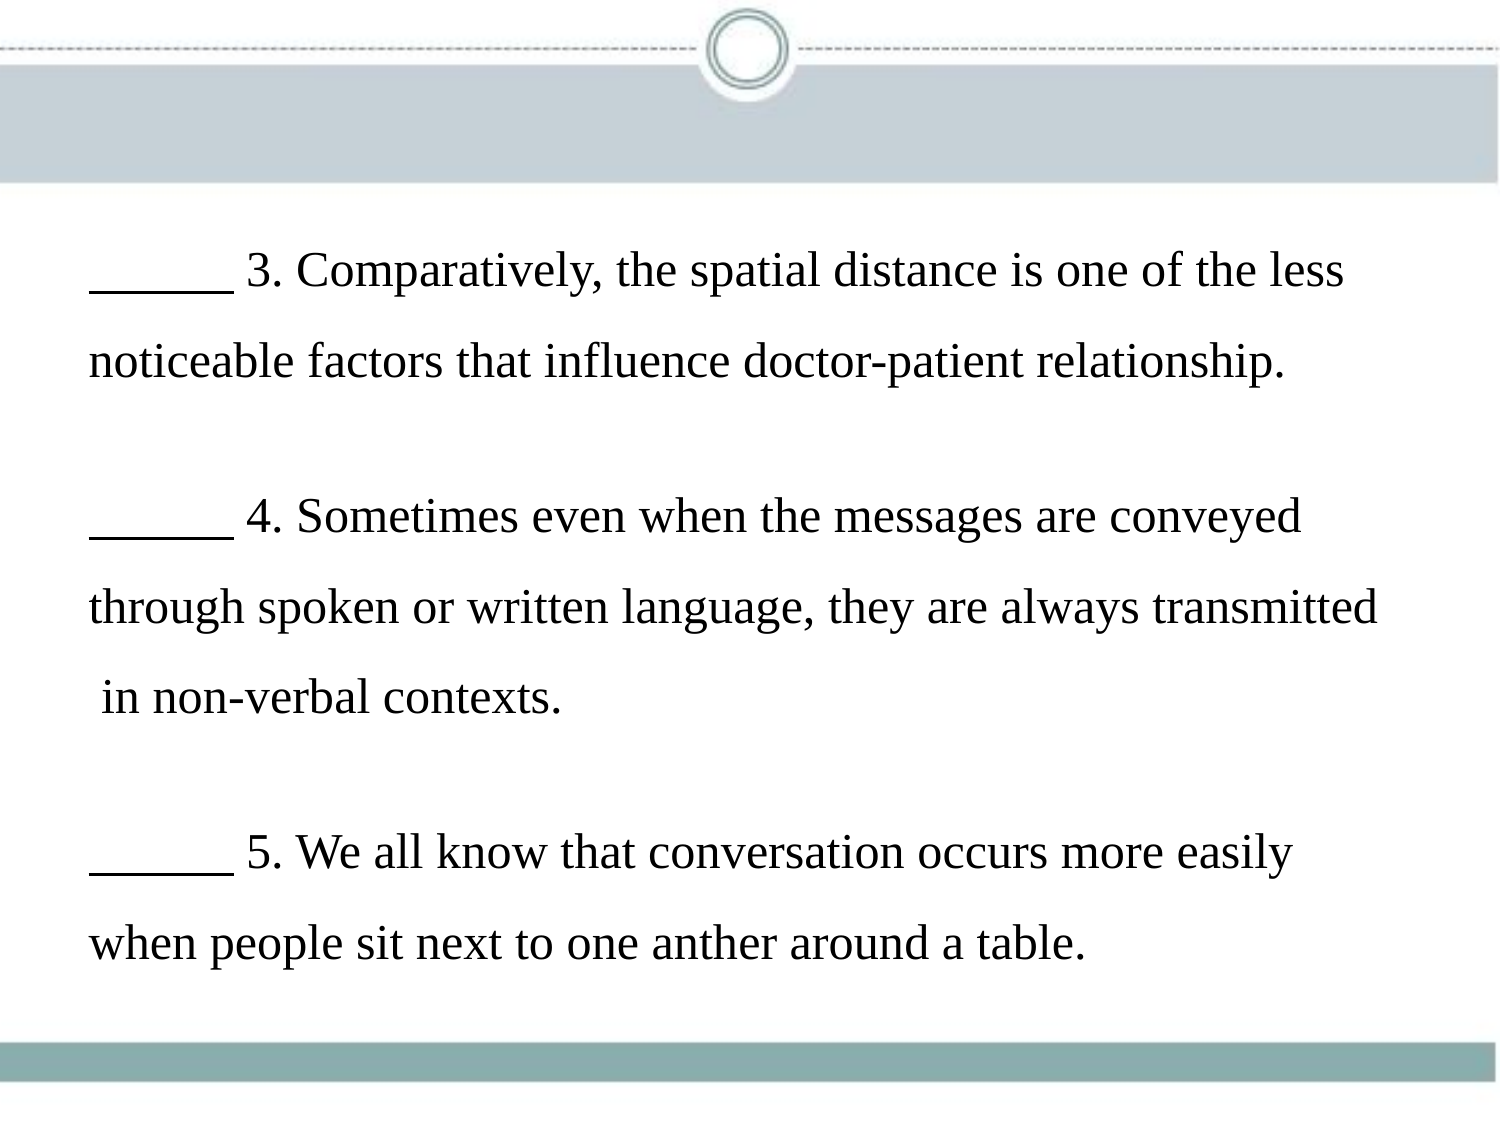

3. Comparatively, the spatial distance is one of the less
noticeable factors that influence doctor-patient relationship.
　　    4. Sometimes even when the messages are conveyed
through spoken or written language, they are always transmitted
 in non-verbal contexts.
　　    5. We all know that conversation occurs more easily
when people sit next to one anther around a table.